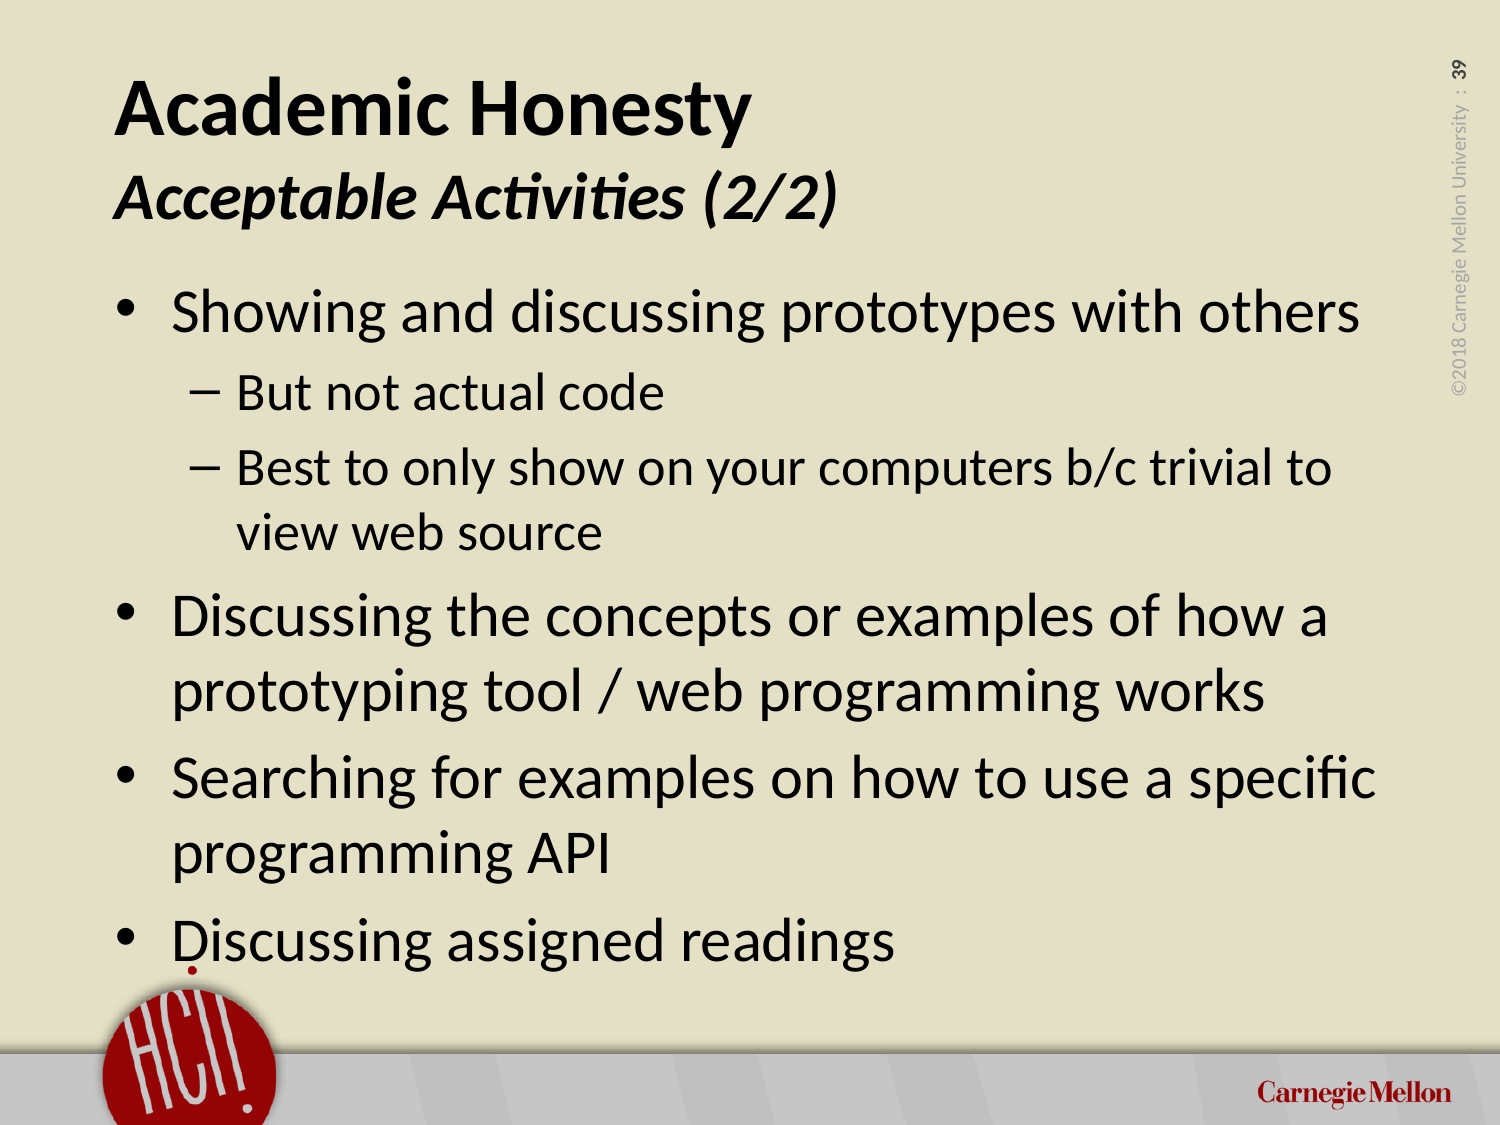

# Academic Honesty Acceptable Activities (2/2)
Showing and discussing prototypes with others
But not actual code
Best to only show on your computers b/c trivial to view web source
Discussing the concepts or examples of how a prototyping tool / web programming works
Searching for examples on how to use a specific programming API
Discussing assigned readings